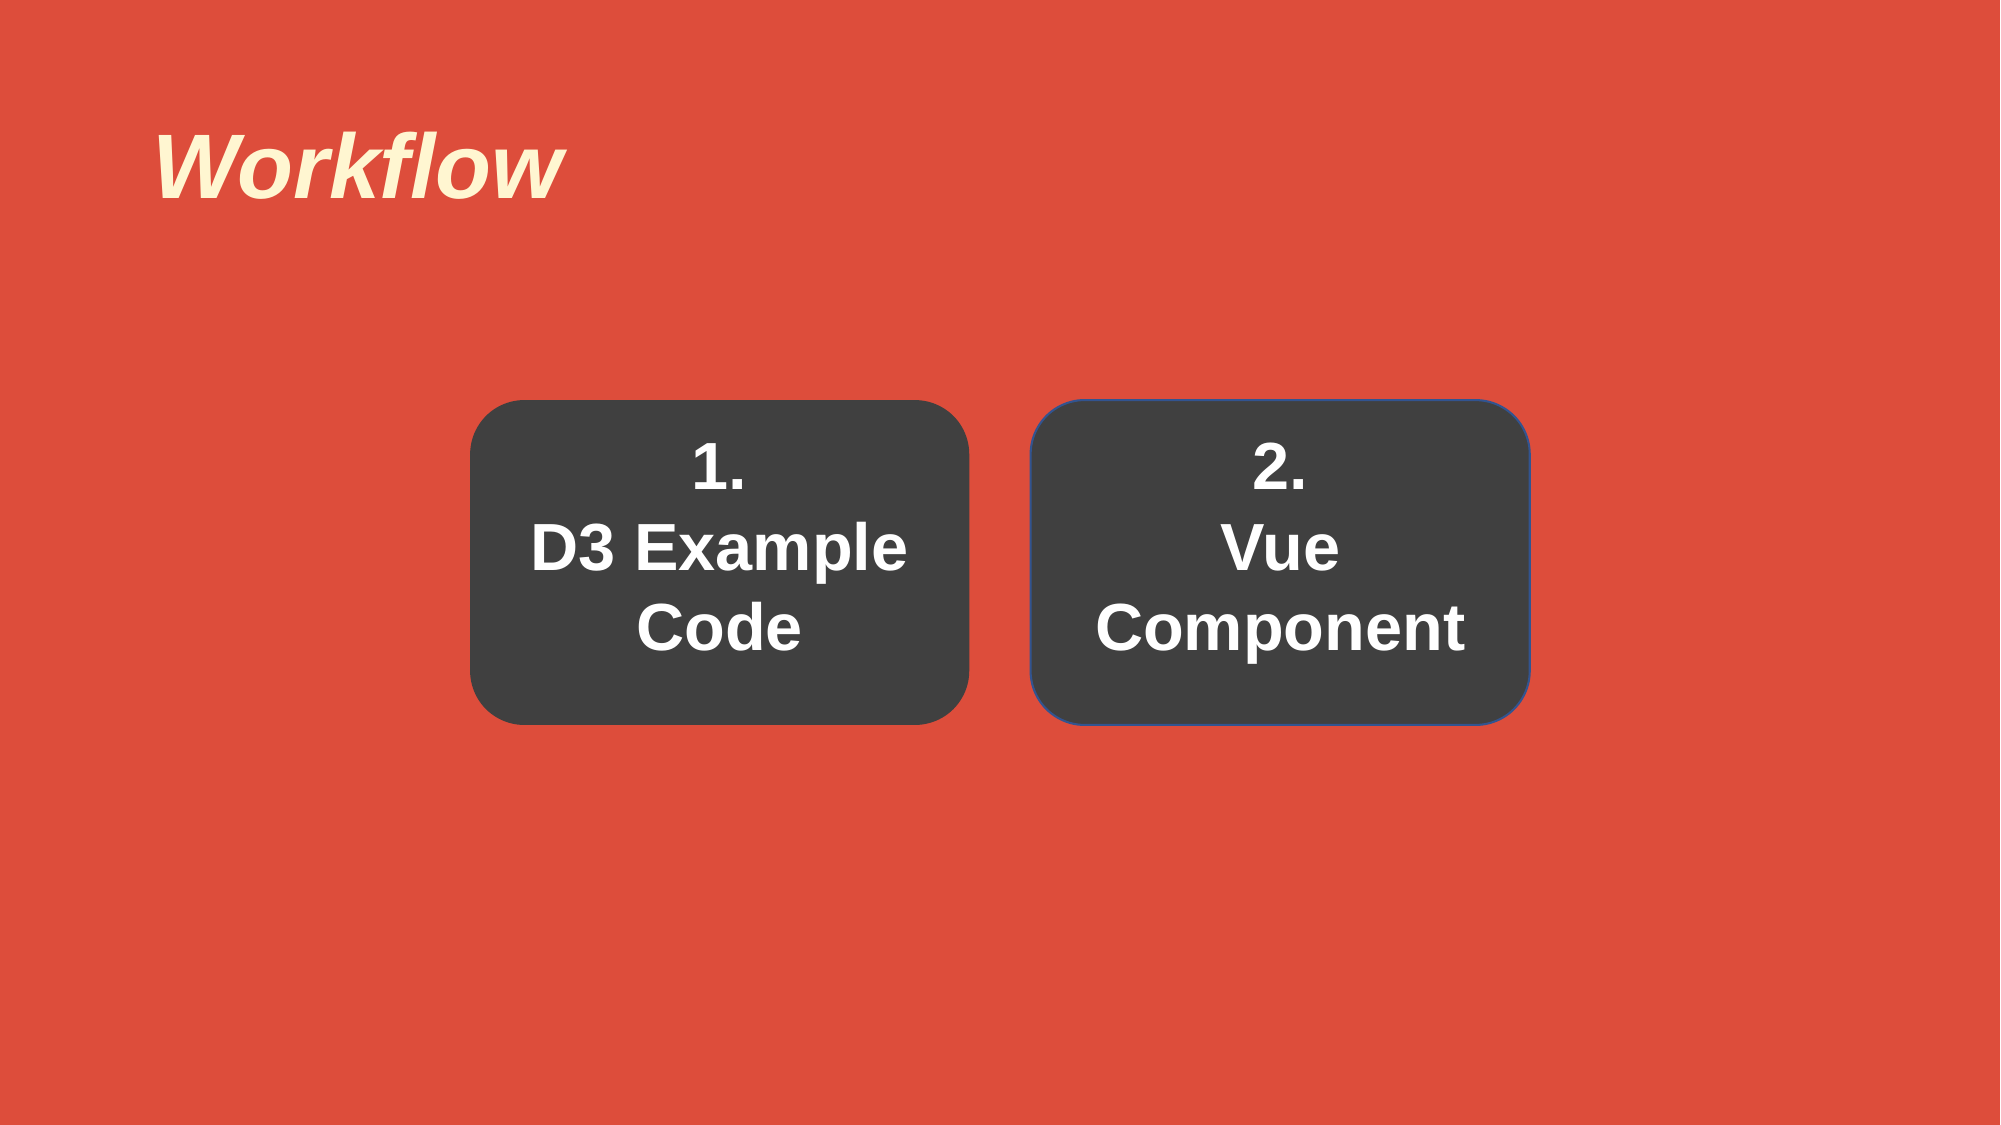

# Workflow
2.
Vue Component
1.
D3 Example Code